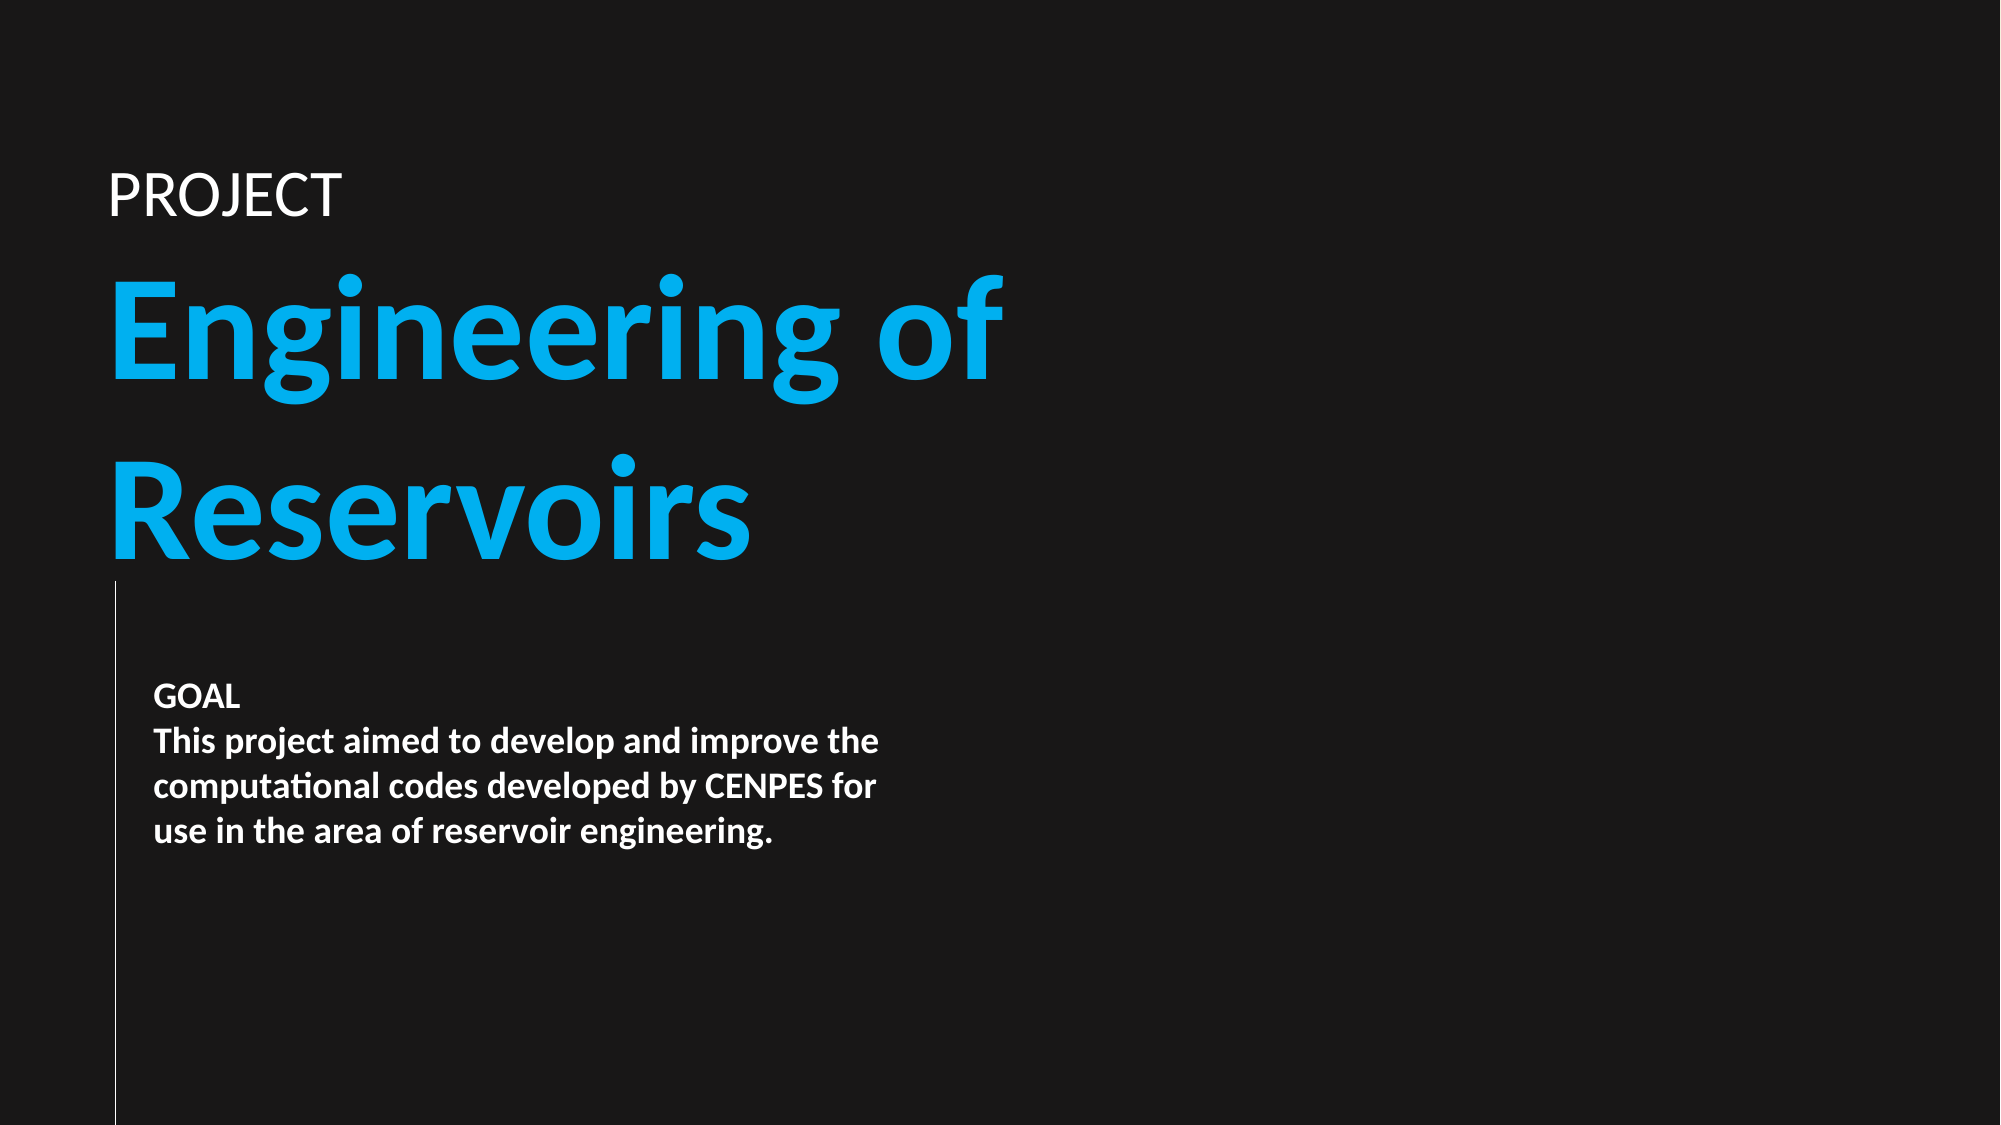

PROJECT
Engineering of
Reservoirs
GOAL
This project aimed to develop and improve the computational codes developed by CENPES for use in the area of reservoir engineering.